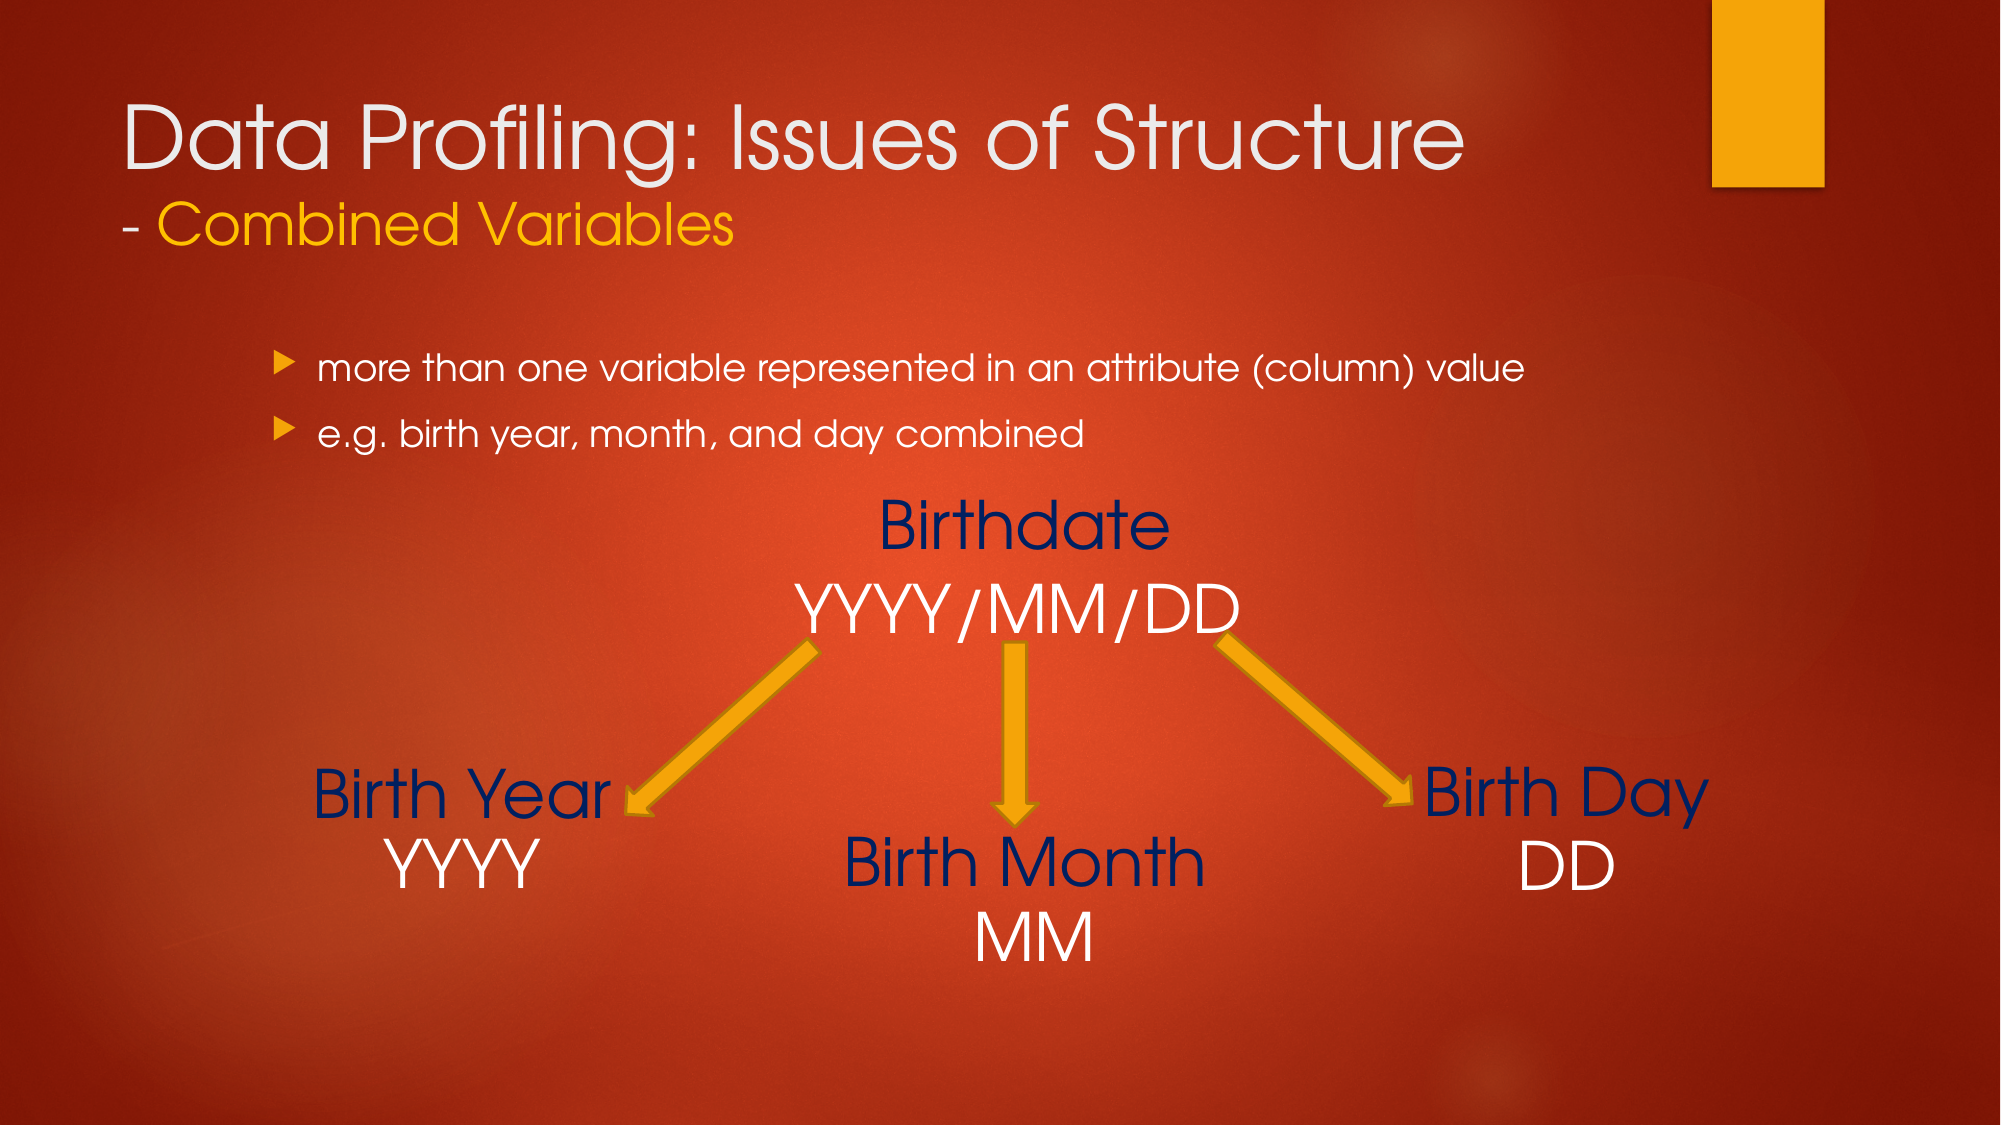

# Data Profiling: Issues of Structure - Combined Variables
more than one variable represented in an attribute (column) value
e.g. birth year, month, and day combined
Birthdate
YYYY/MM/DD

Birth Day
Birth Year
Birth Month
YYYY
DD
MM